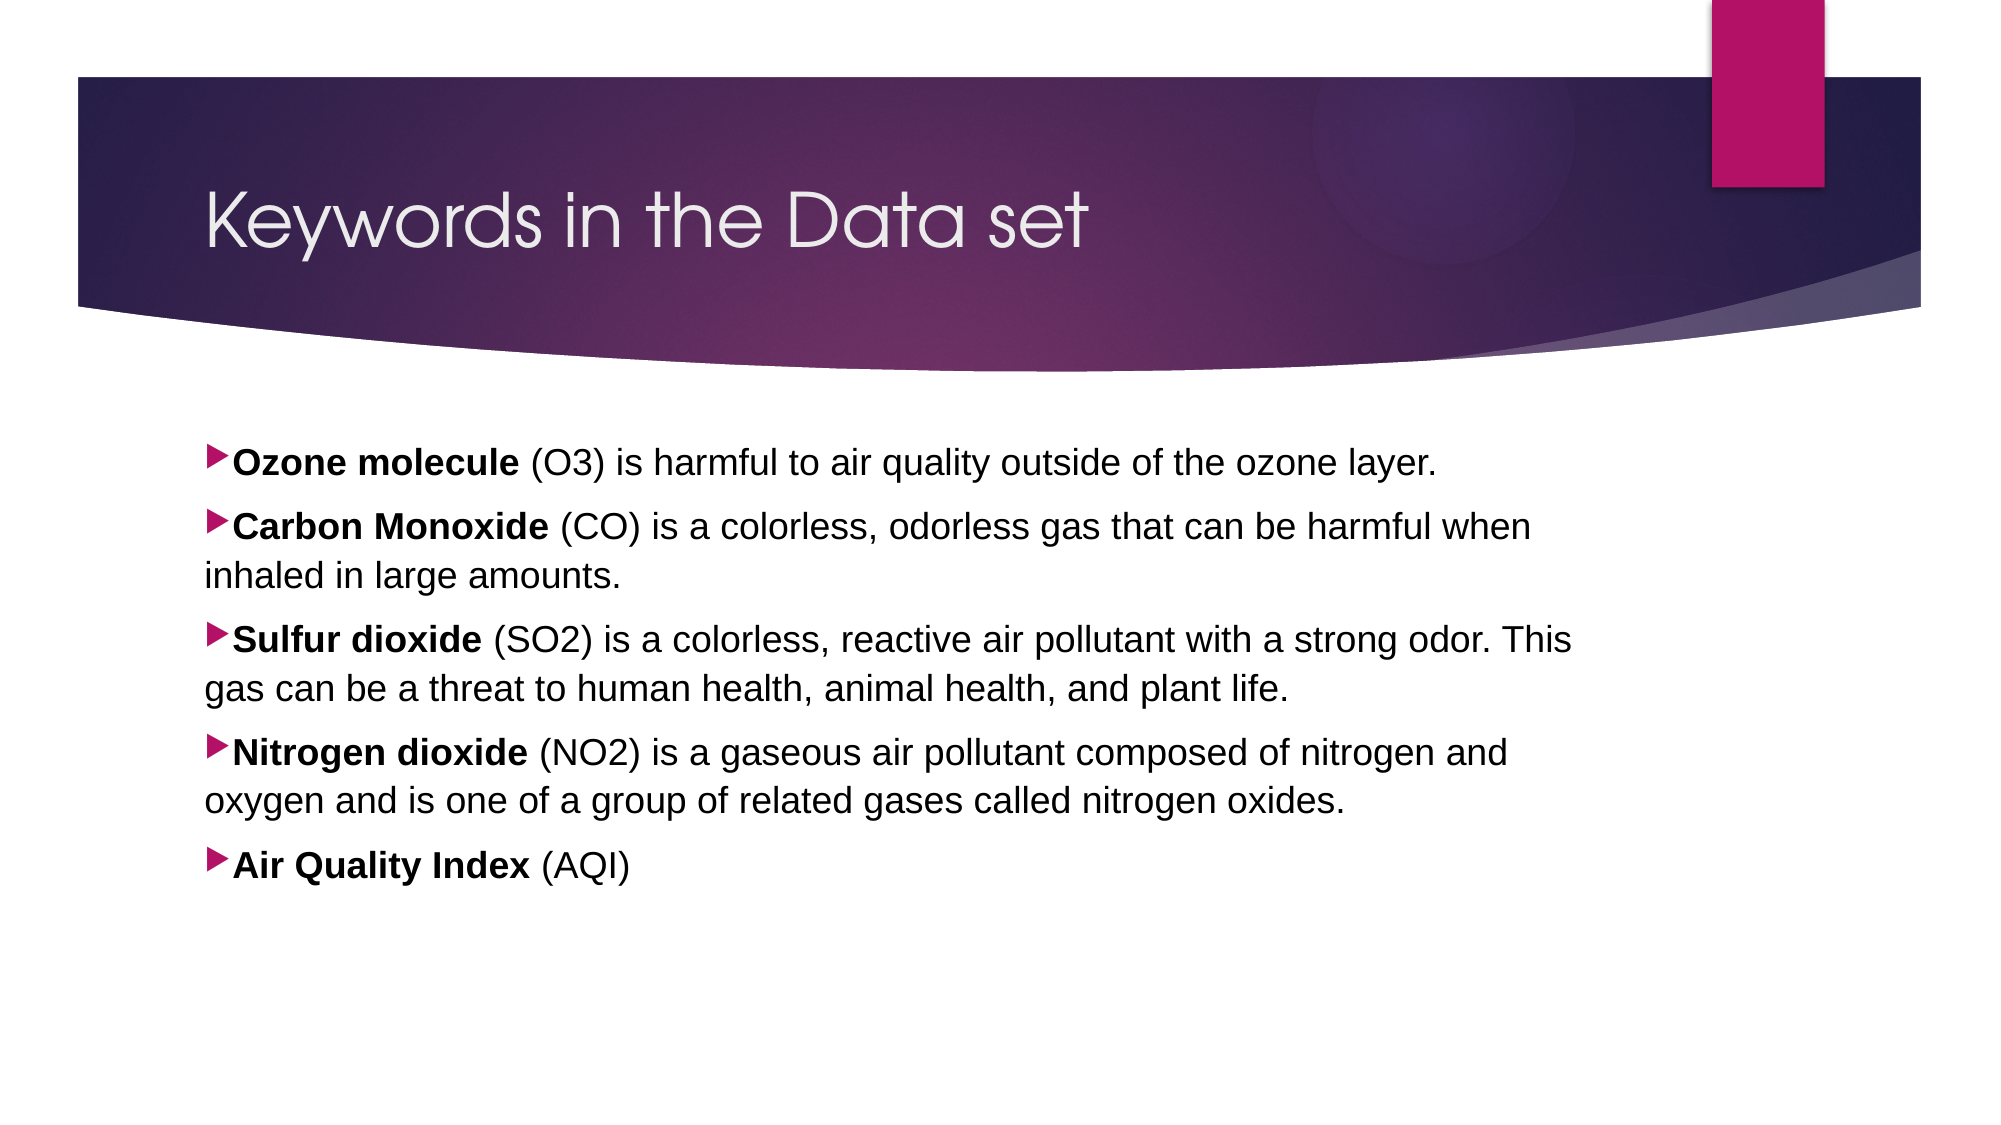

# Keywords in the Data set
Ozone molecule (O3) is harmful to air quality outside of the ozone layer.
Carbon Monoxide (CO) is a colorless, odorless gas that can be harmful when inhaled in large amounts.
Sulfur dioxide (SO2) is a colorless, reactive air pollutant with a strong odor. This gas can be a threat to human health, animal health, and plant life.
Nitrogen dioxide (NO2) is a gaseous air pollutant composed of nitrogen and oxygen and is one of a group of related gases called nitrogen oxides.
Air Quality Index (AQI)